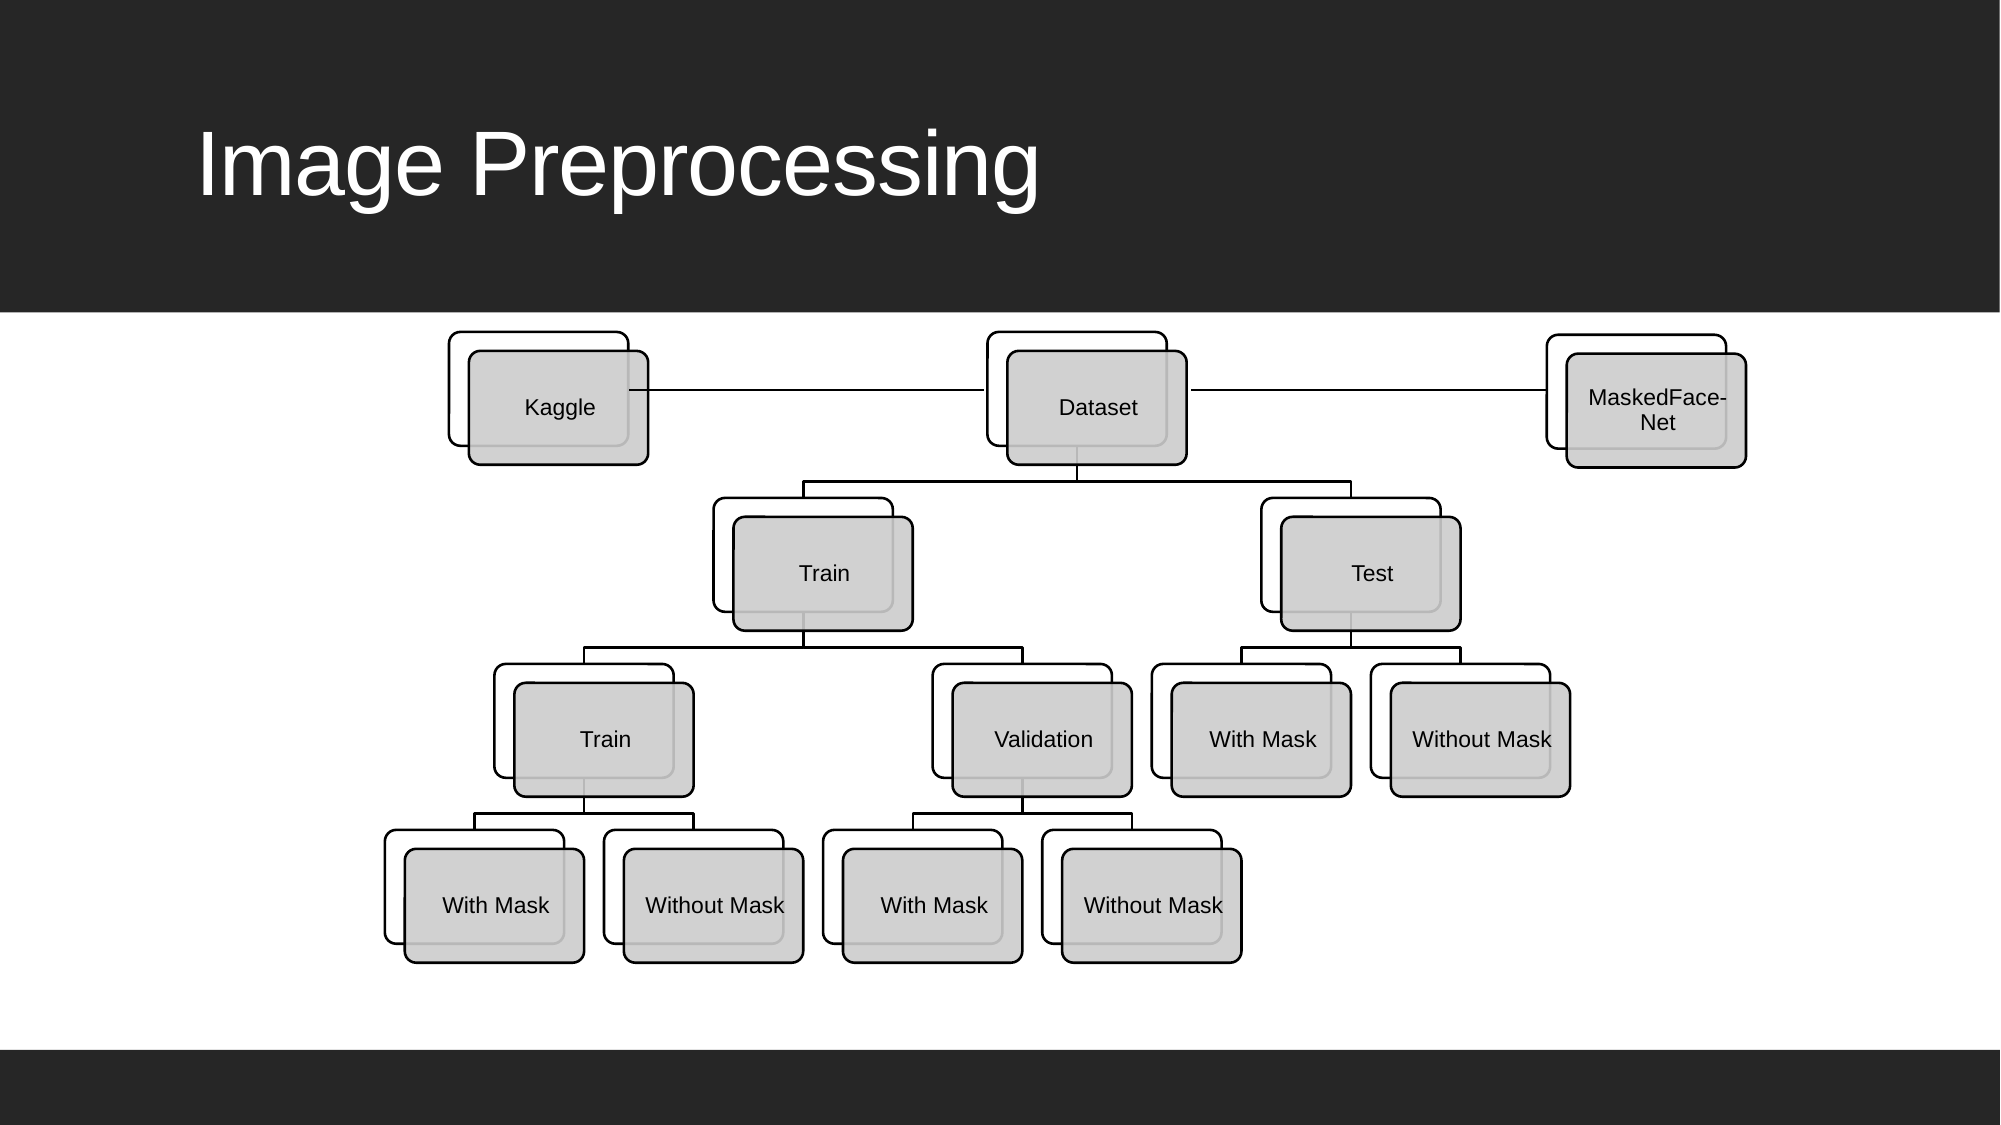

# Image Preprocessing
Dataset
Train
Train
With Mask
Without Mask
Validation
With Mask
Without Mask
Test
With Mask
Without Mask
MaskedFace-Net
Kaggle